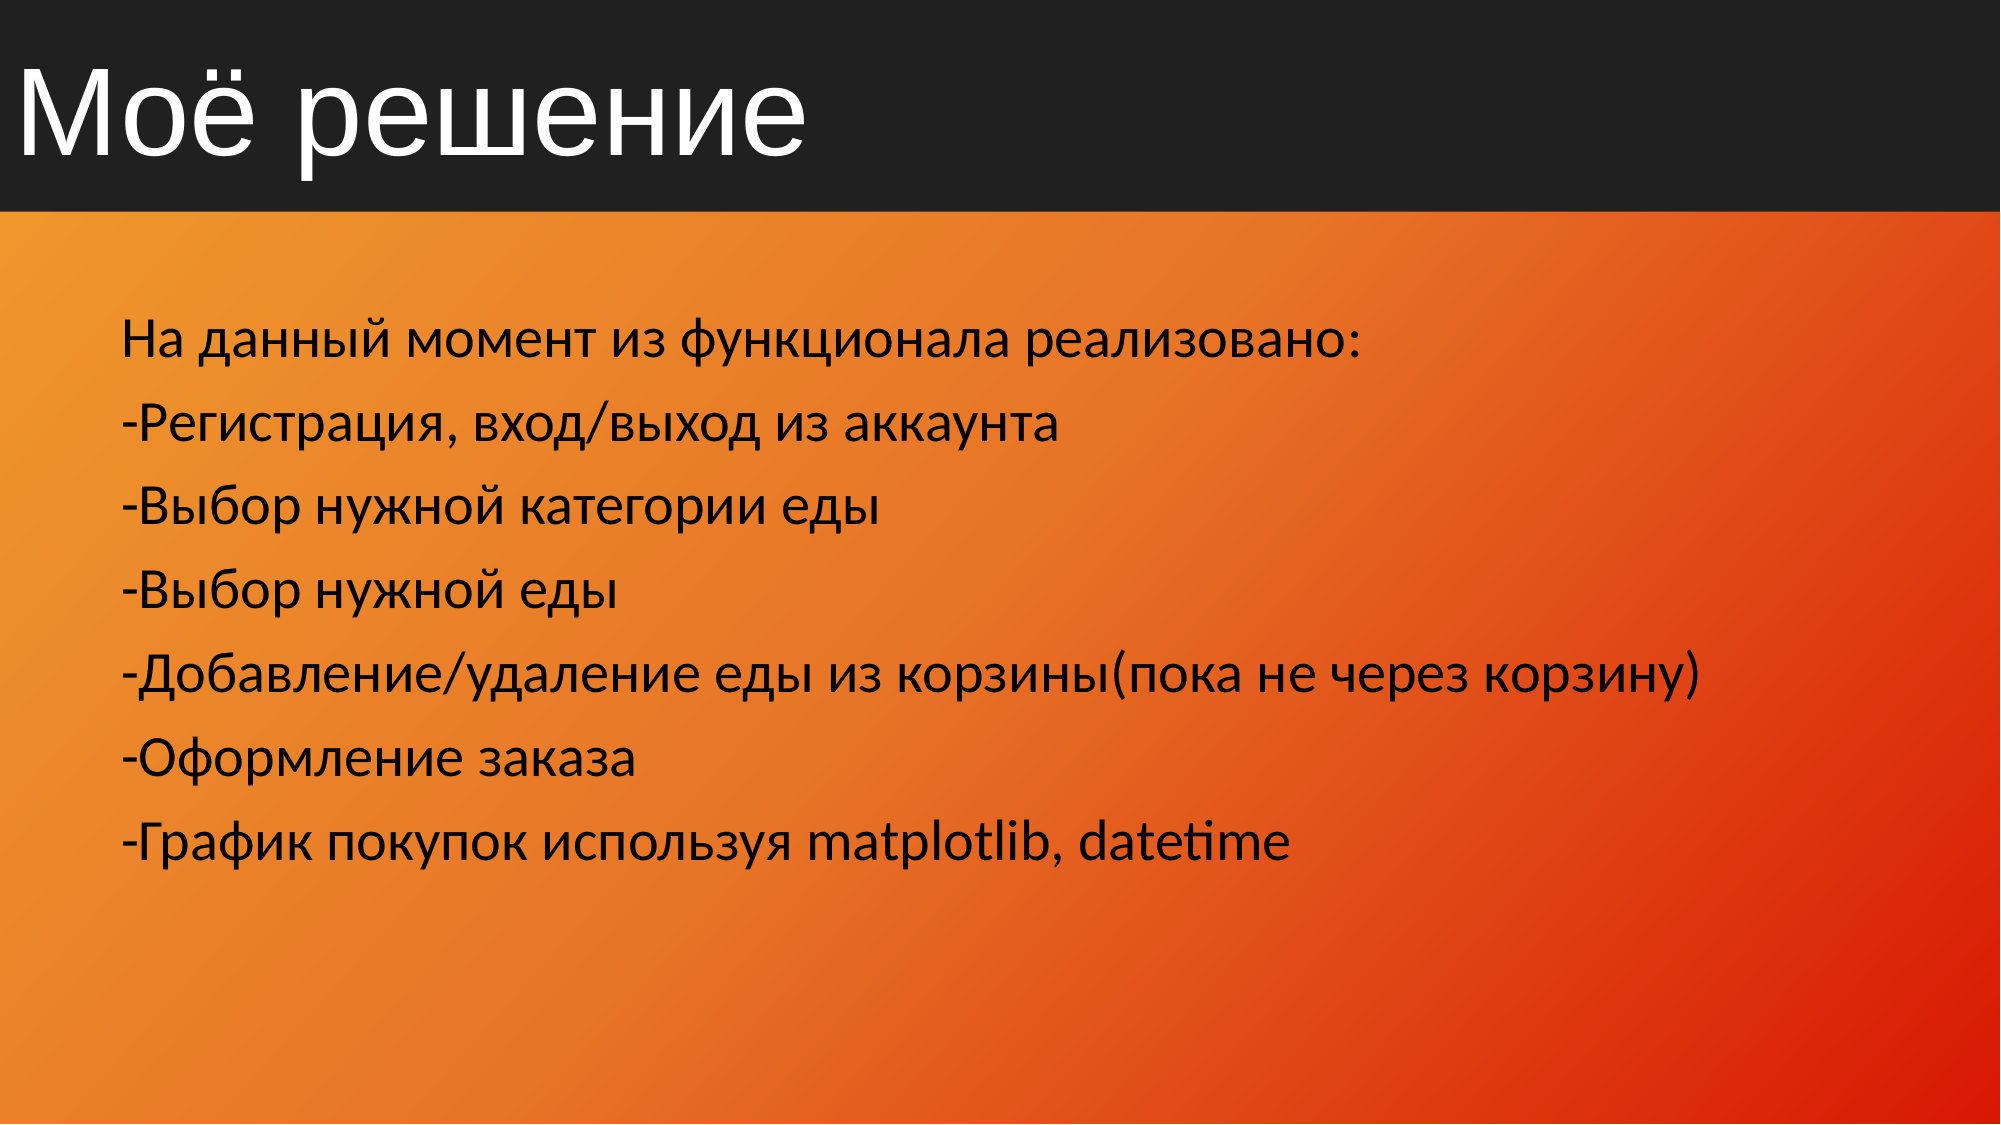

Моё решение
На данный момент из функционала реализовано:
-Регистрация, вход/выход из аккаунта
-Выбор нужной категории еды
-Выбор нужной еды
-Добавление/удаление еды из корзины(пока не через корзину)
-Оформление заказа
-График покупок используя matplotlib, datetime